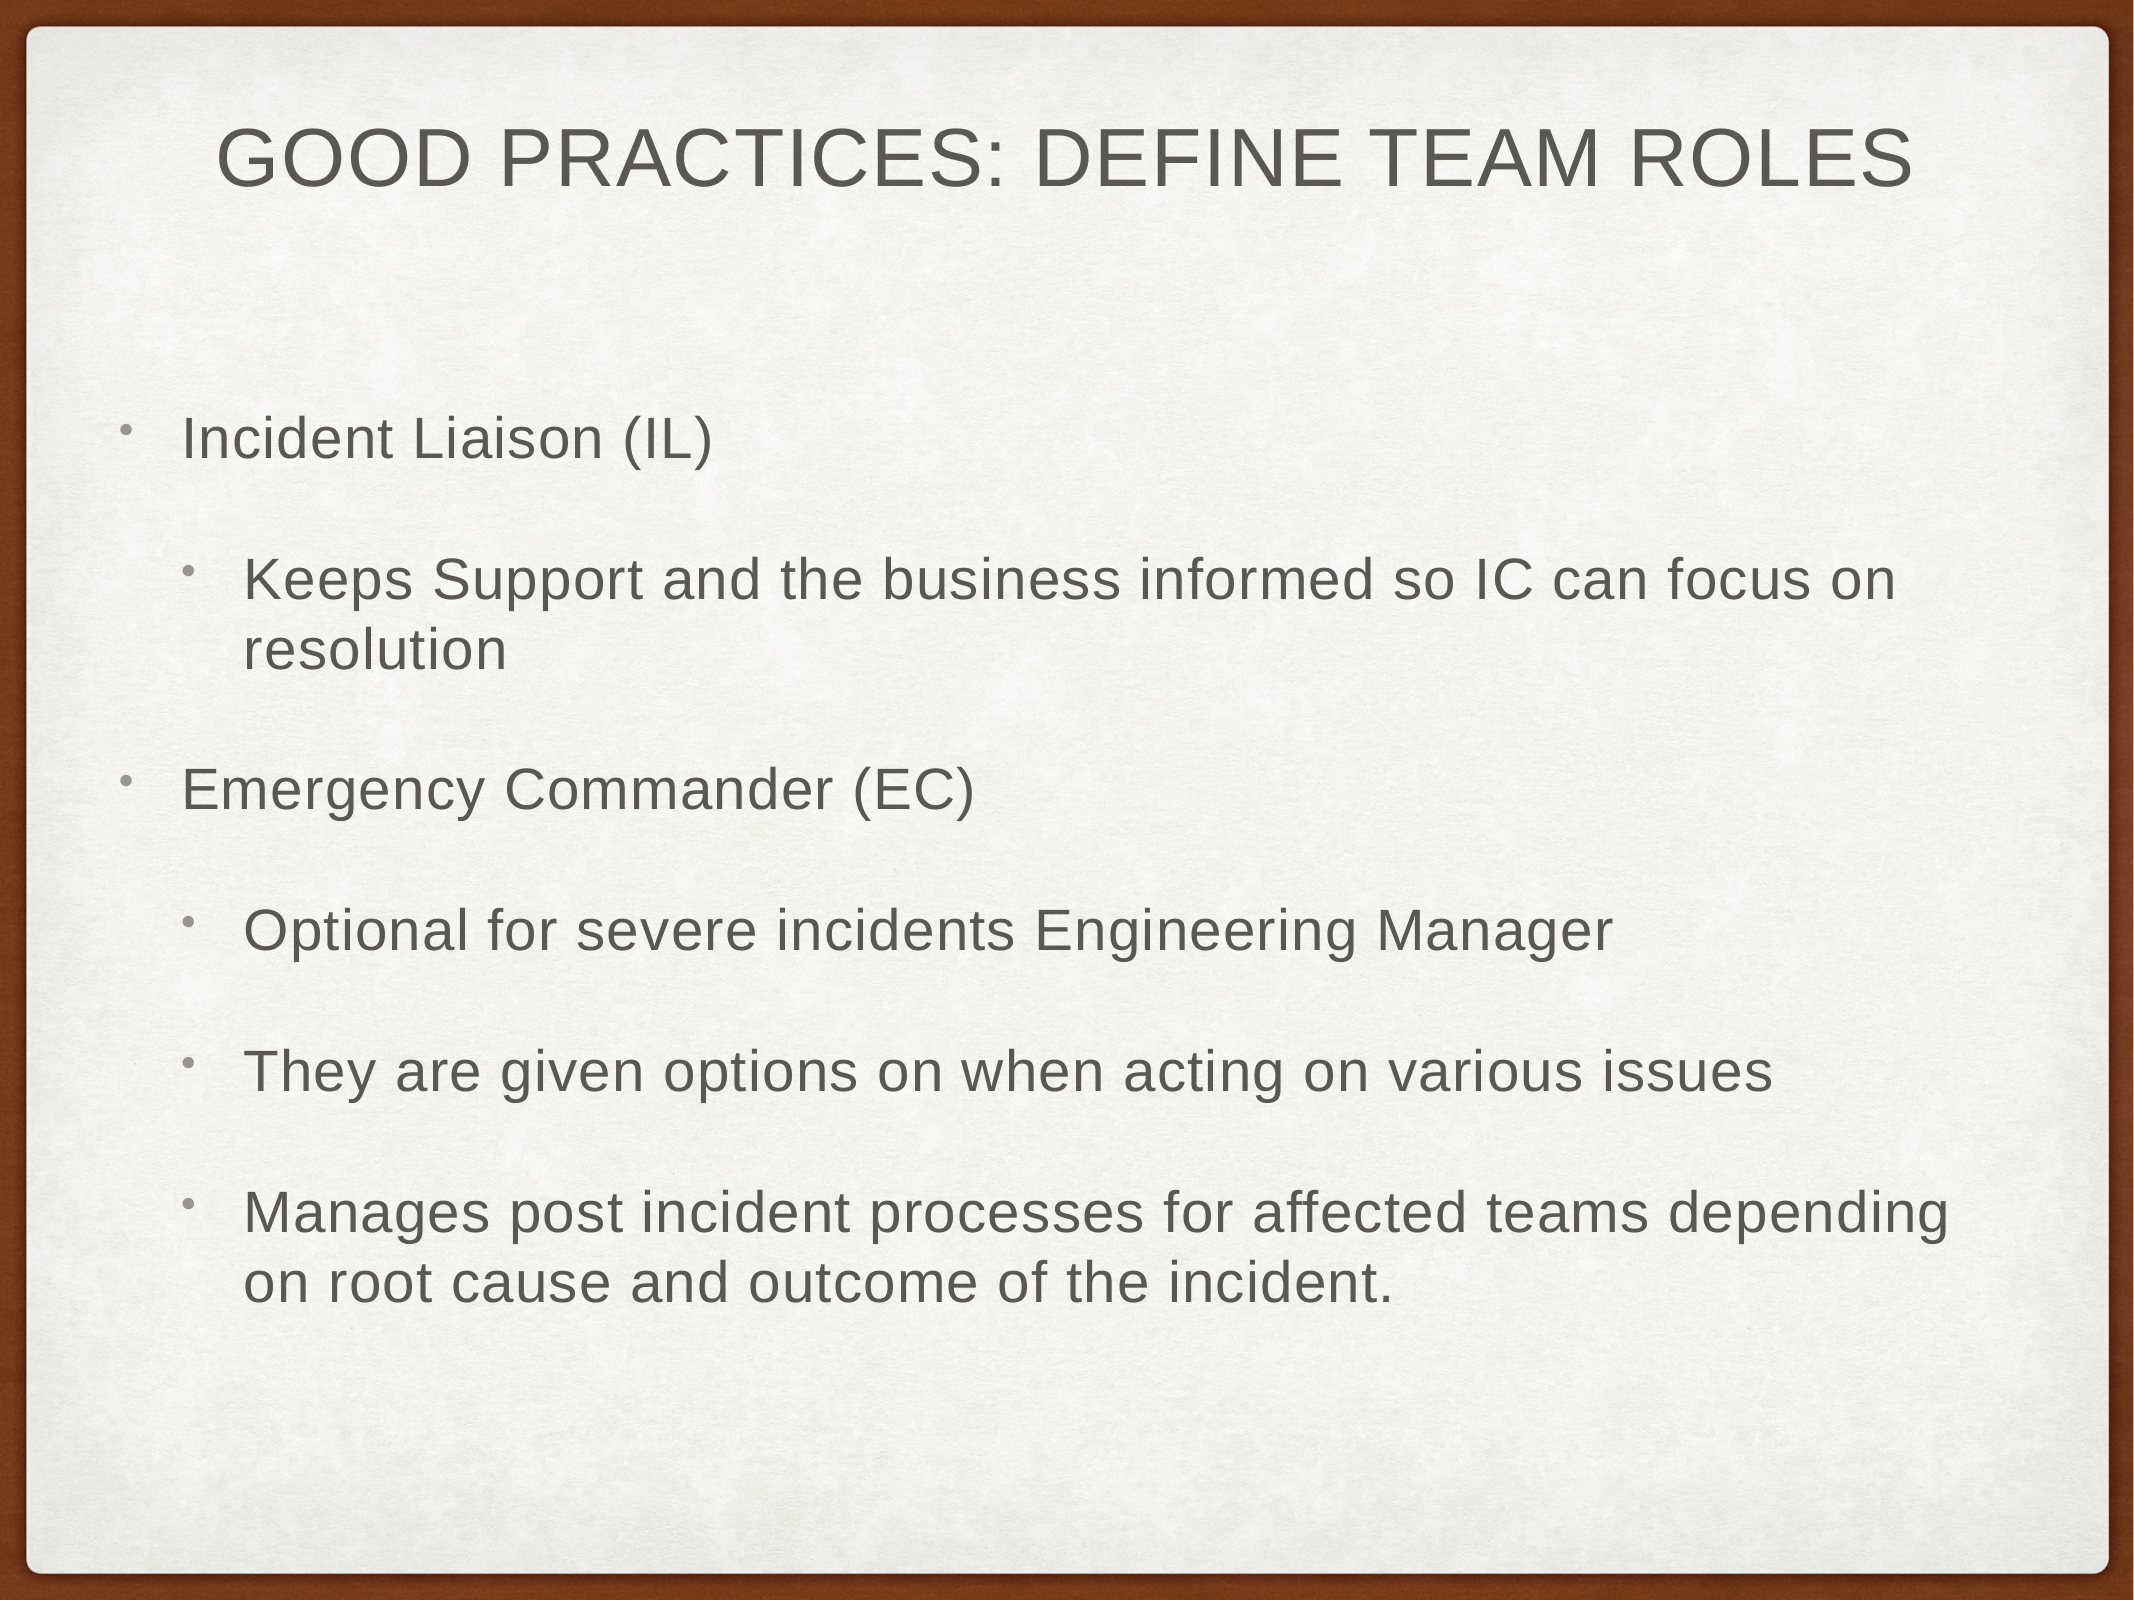

# Good practices: dEFINE TEAM ROLES
Incident Liaison (IL)
Keeps Support and the business informed so IC can focus on resolution
Emergency Commander (EC)
Optional for severe incidents Engineering Manager
They are given options on when acting on various issues
Manages post incident processes for affected teams depending on root cause and outcome of the incident.